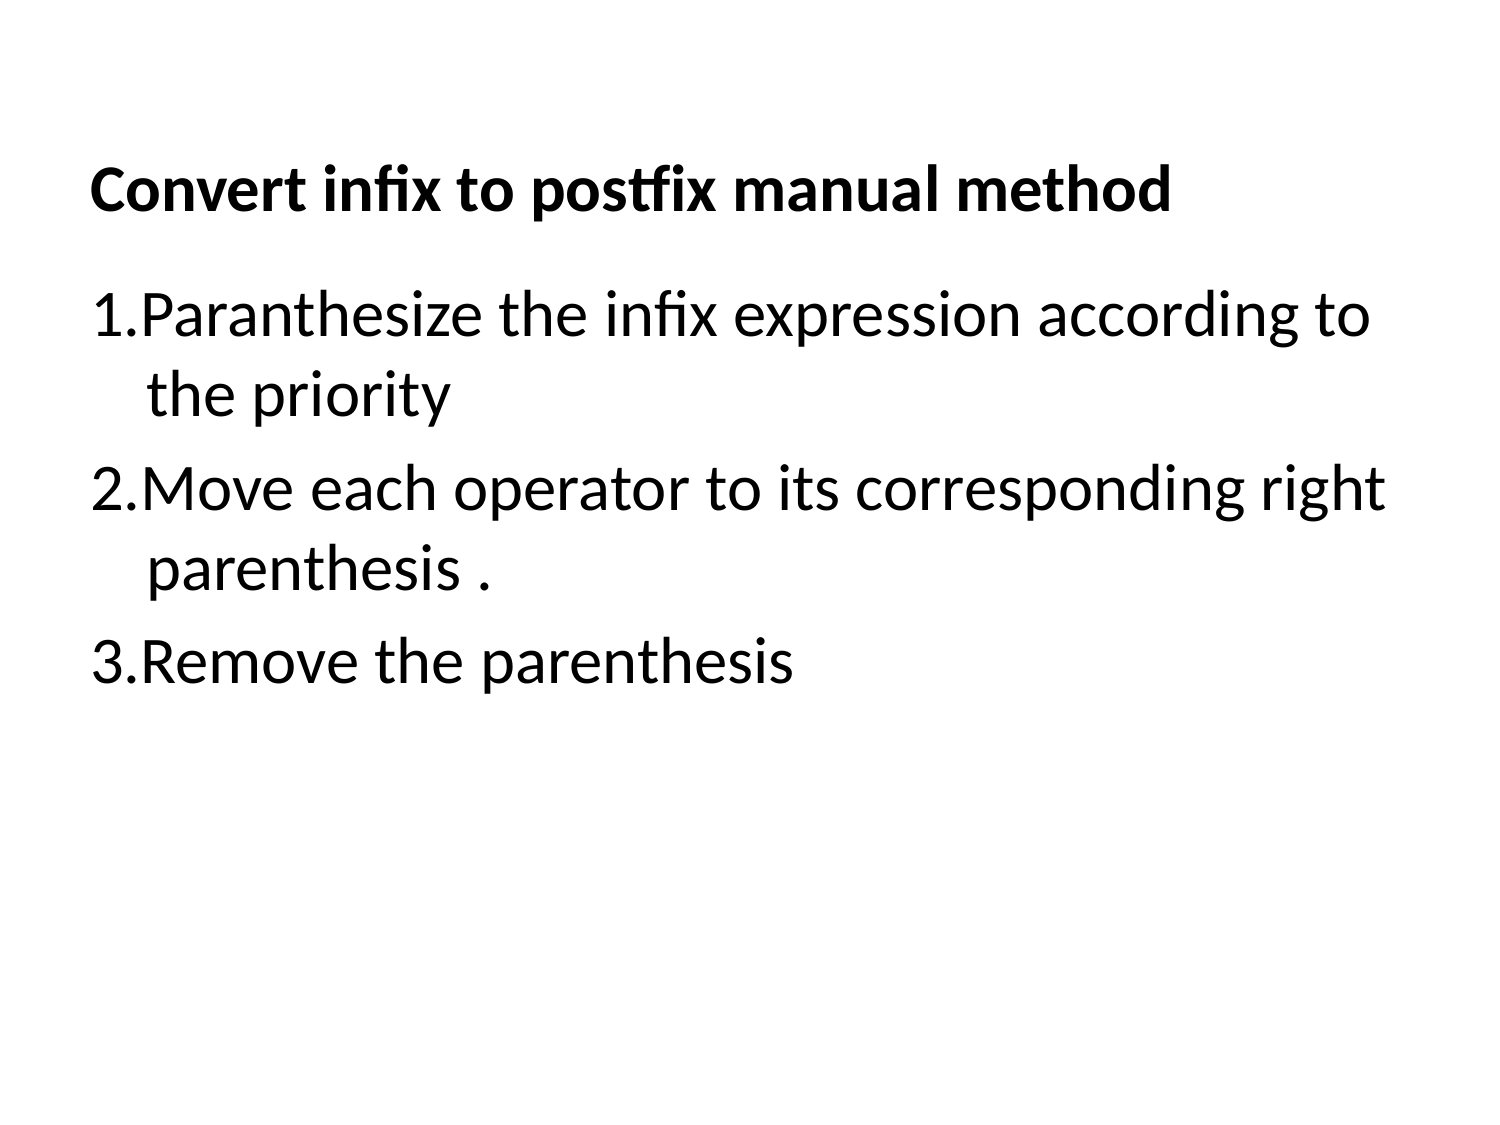

# Convert infix to postfix manual method
1.Paranthesize the infix expression according to the priority
2.Move each operator to its corresponding right parenthesis .
3.Remove the parenthesis